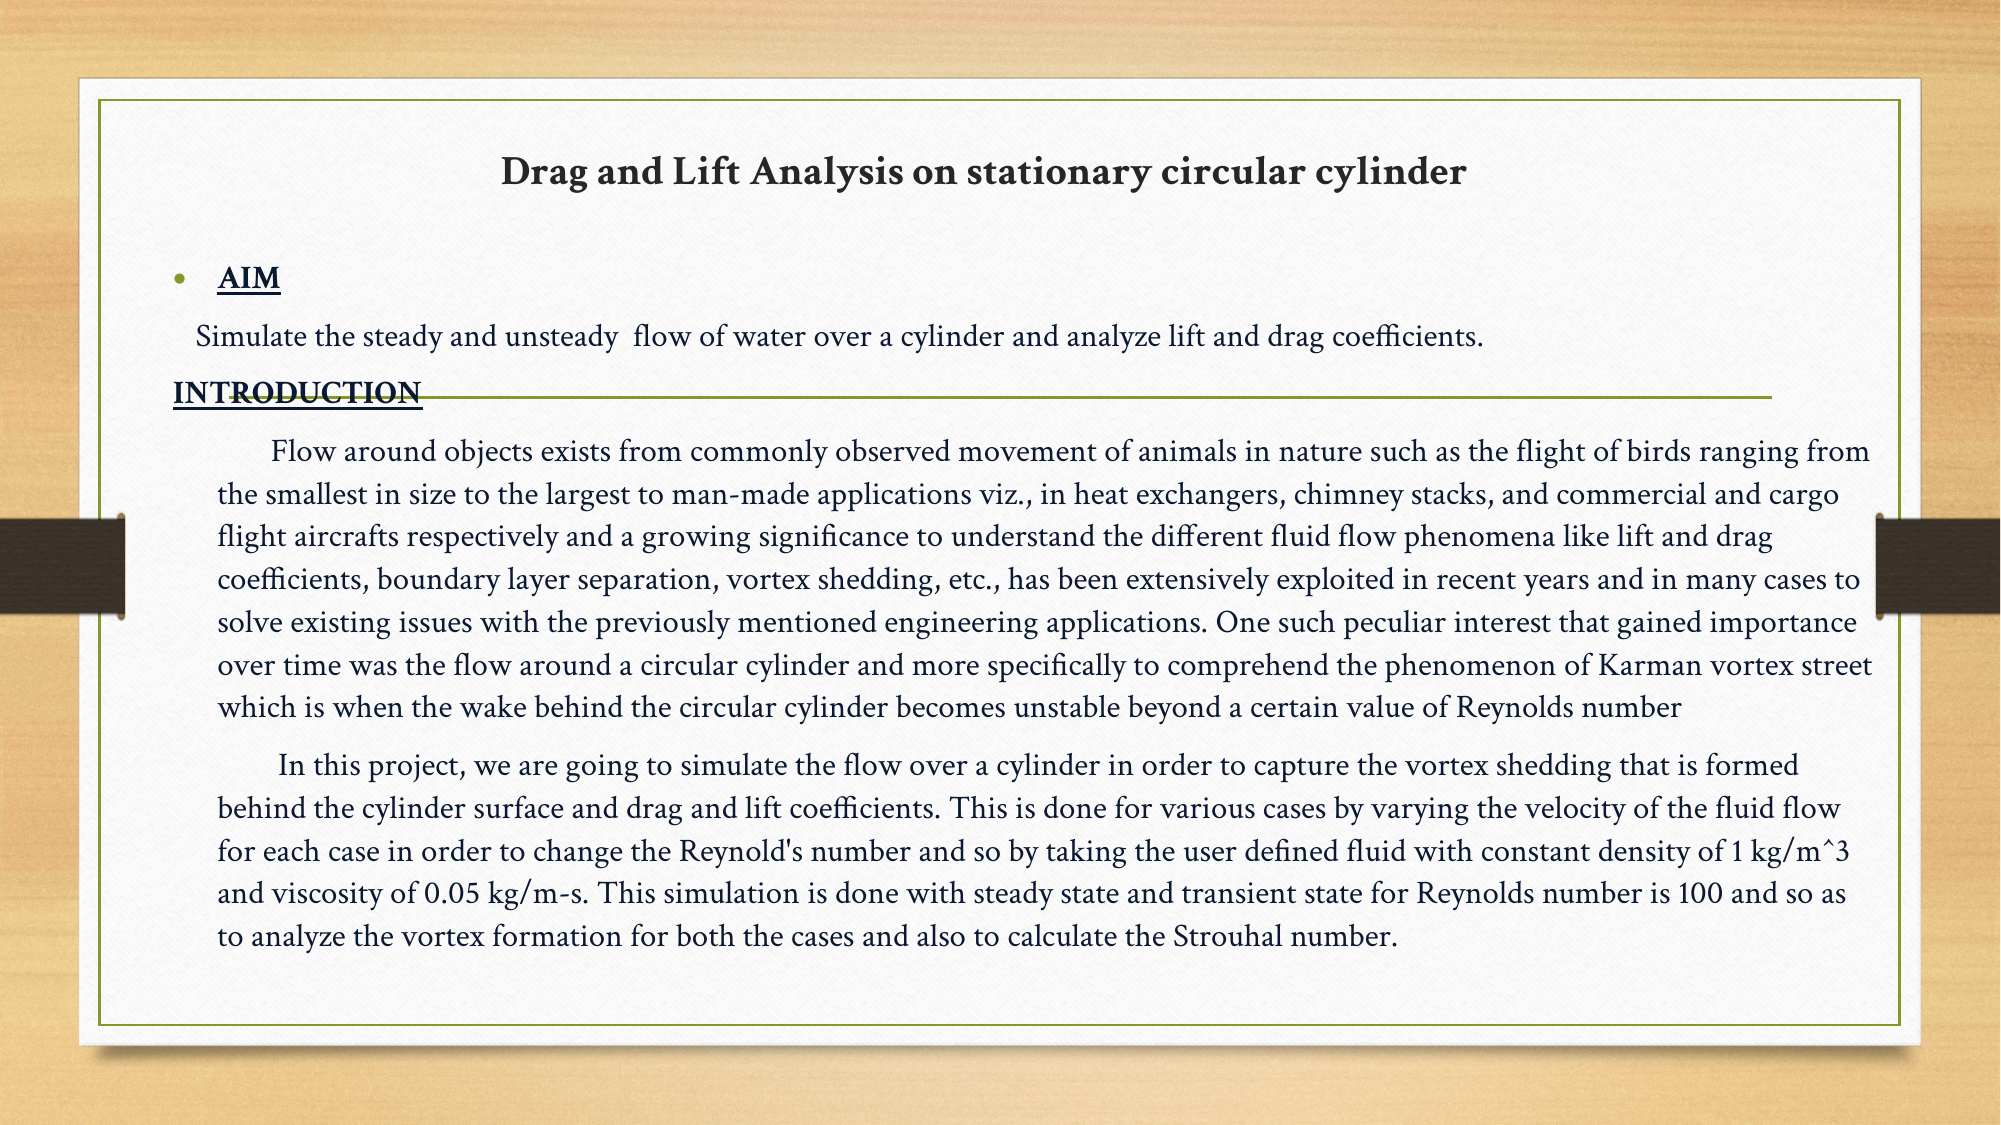

# Drag and Lift Analysis on stationary circular cylinder
AIM
   Simulate the steady and unsteady  flow of water over a cylinder and analyze lift and drag coefficients.
INTRODUCTION
             Flow around objects exists from commonly observed movement of animals in nature such as the flight of birds ranging from the smallest in size to the largest to man-made applications viz., in heat exchangers, chimney stacks, and commercial and cargo flight aircrafts respectively and a growing significance to understand the different fluid flow phenomena like lift and drag coefficients, boundary layer separation, vortex shedding, etc., has been extensively exploited in recent years and in many cases to solve existing issues with the previously mentioned engineering applications. One such peculiar interest that gained importance over time was the flow around a circular cylinder and more specifically to comprehend the phenomenon of Karman vortex street which is when the wake behind the circular cylinder becomes unstable beyond a certain value of Reynolds number
              In this project, we are going to simulate the flow over a cylinder in order to capture the vortex shedding that is formed behind the cylinder surface and drag and lift coefficients. This is done for various cases by varying the velocity of the fluid flow for each case in order to change the Reynold's number and so by taking the user defined fluid with constant density of 1 kg/m^3 and viscosity of 0.05 kg/m-s. This simulation is done with steady state and transient state for Reynolds number is 100 and so as to analyze the vortex formation for both the cases and also to calculate the Strouhal number.